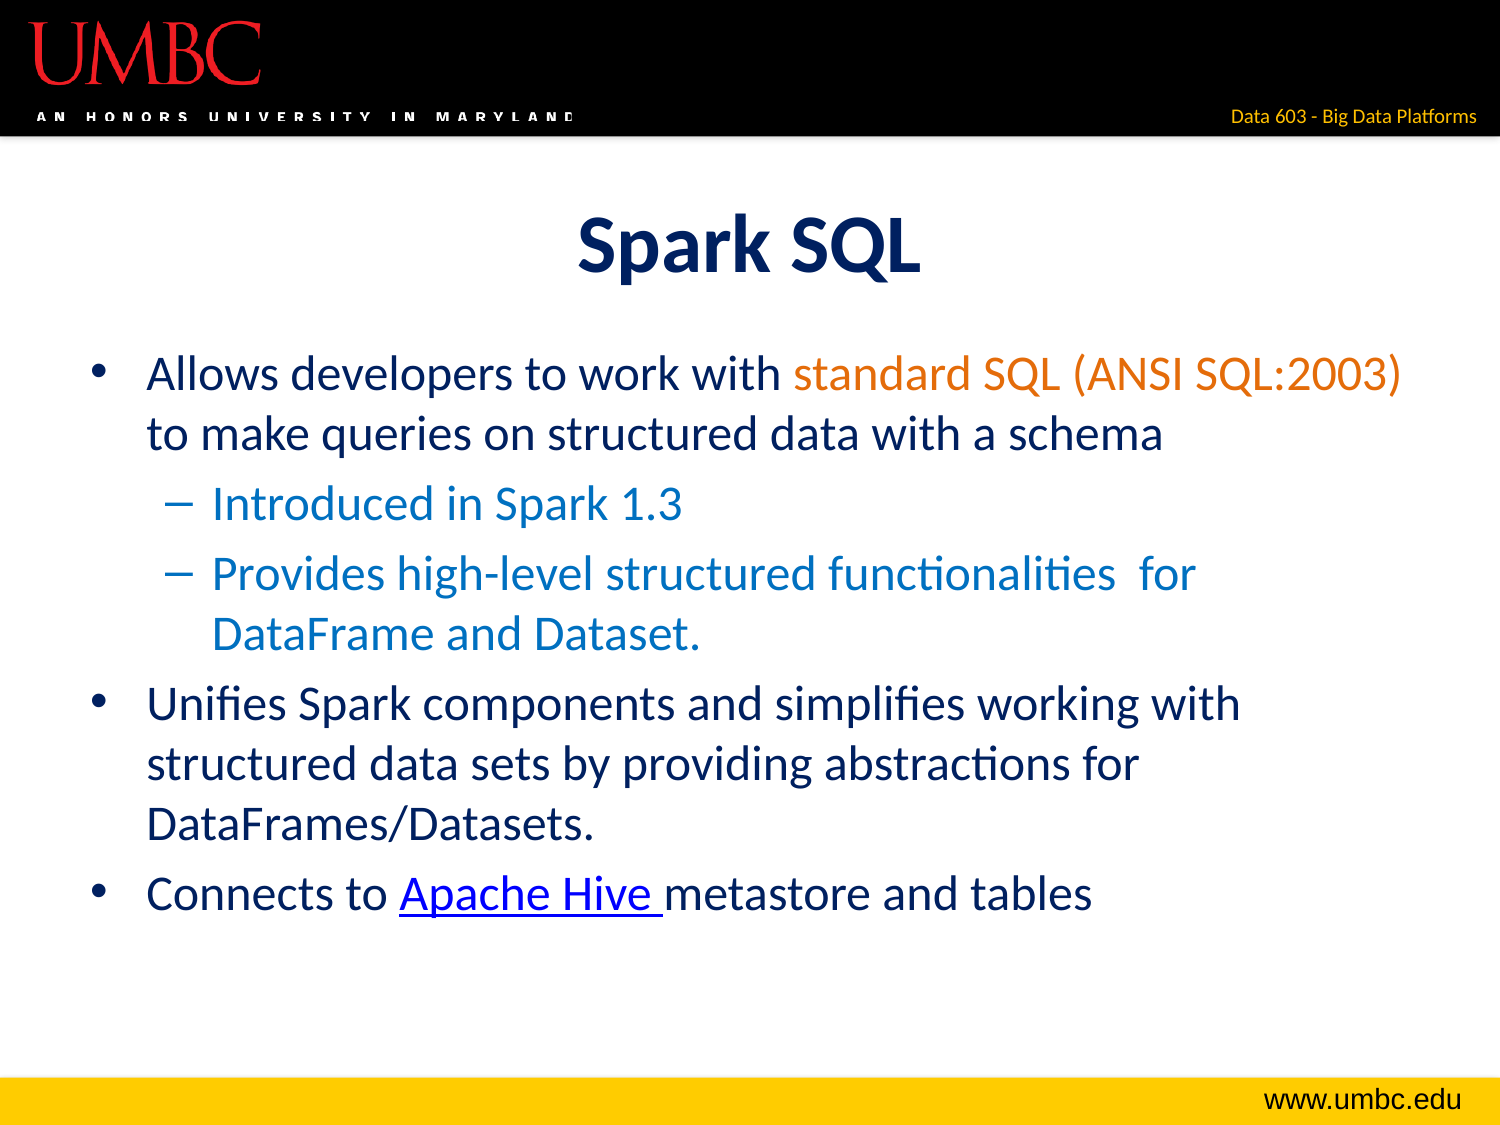

# Spark SQL
Allows developers to work with standard SQL (ANSI SQL:2003) to make queries on structured data with a schema
Introduced in Spark 1.3
Provides high-level structured functionalities  for DataFrame and Dataset.
Unifies Spark components and simplifies working with structured data sets by providing abstractions for DataFrames/Datasets.
Connects to Apache Hive metastore and tables